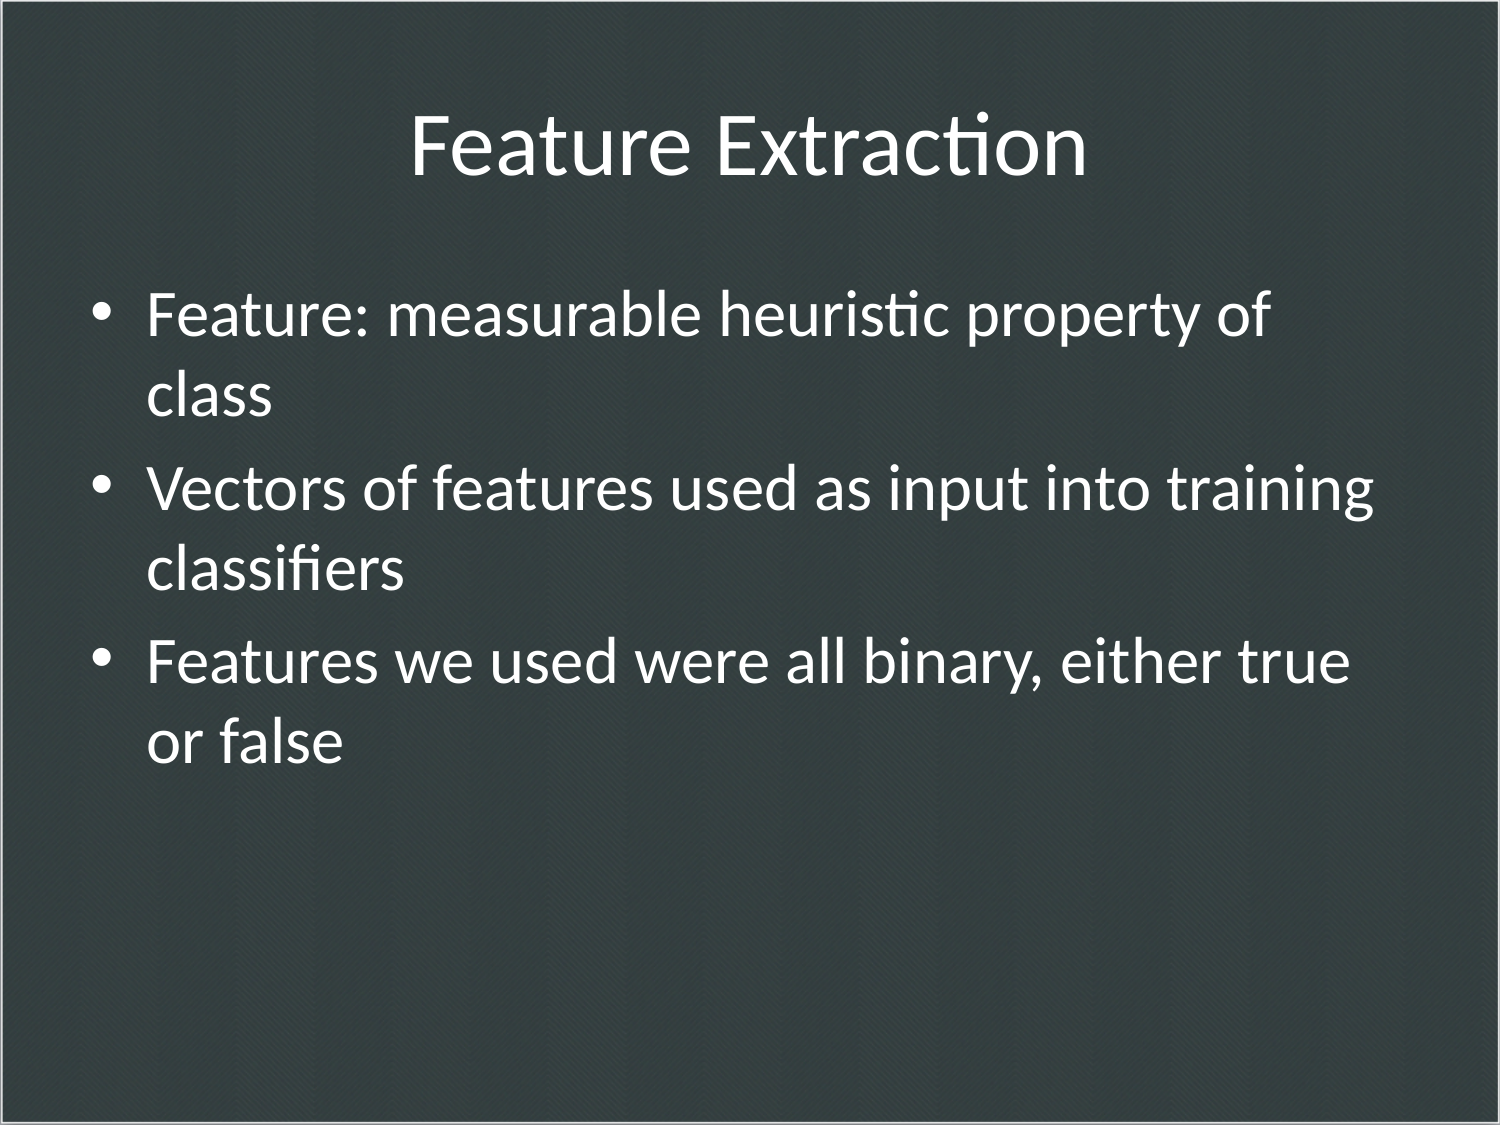

# Feature Extraction
Feature: measurable heuristic property of class
Vectors of features used as input into training classifiers
Features we used were all binary, either true or false